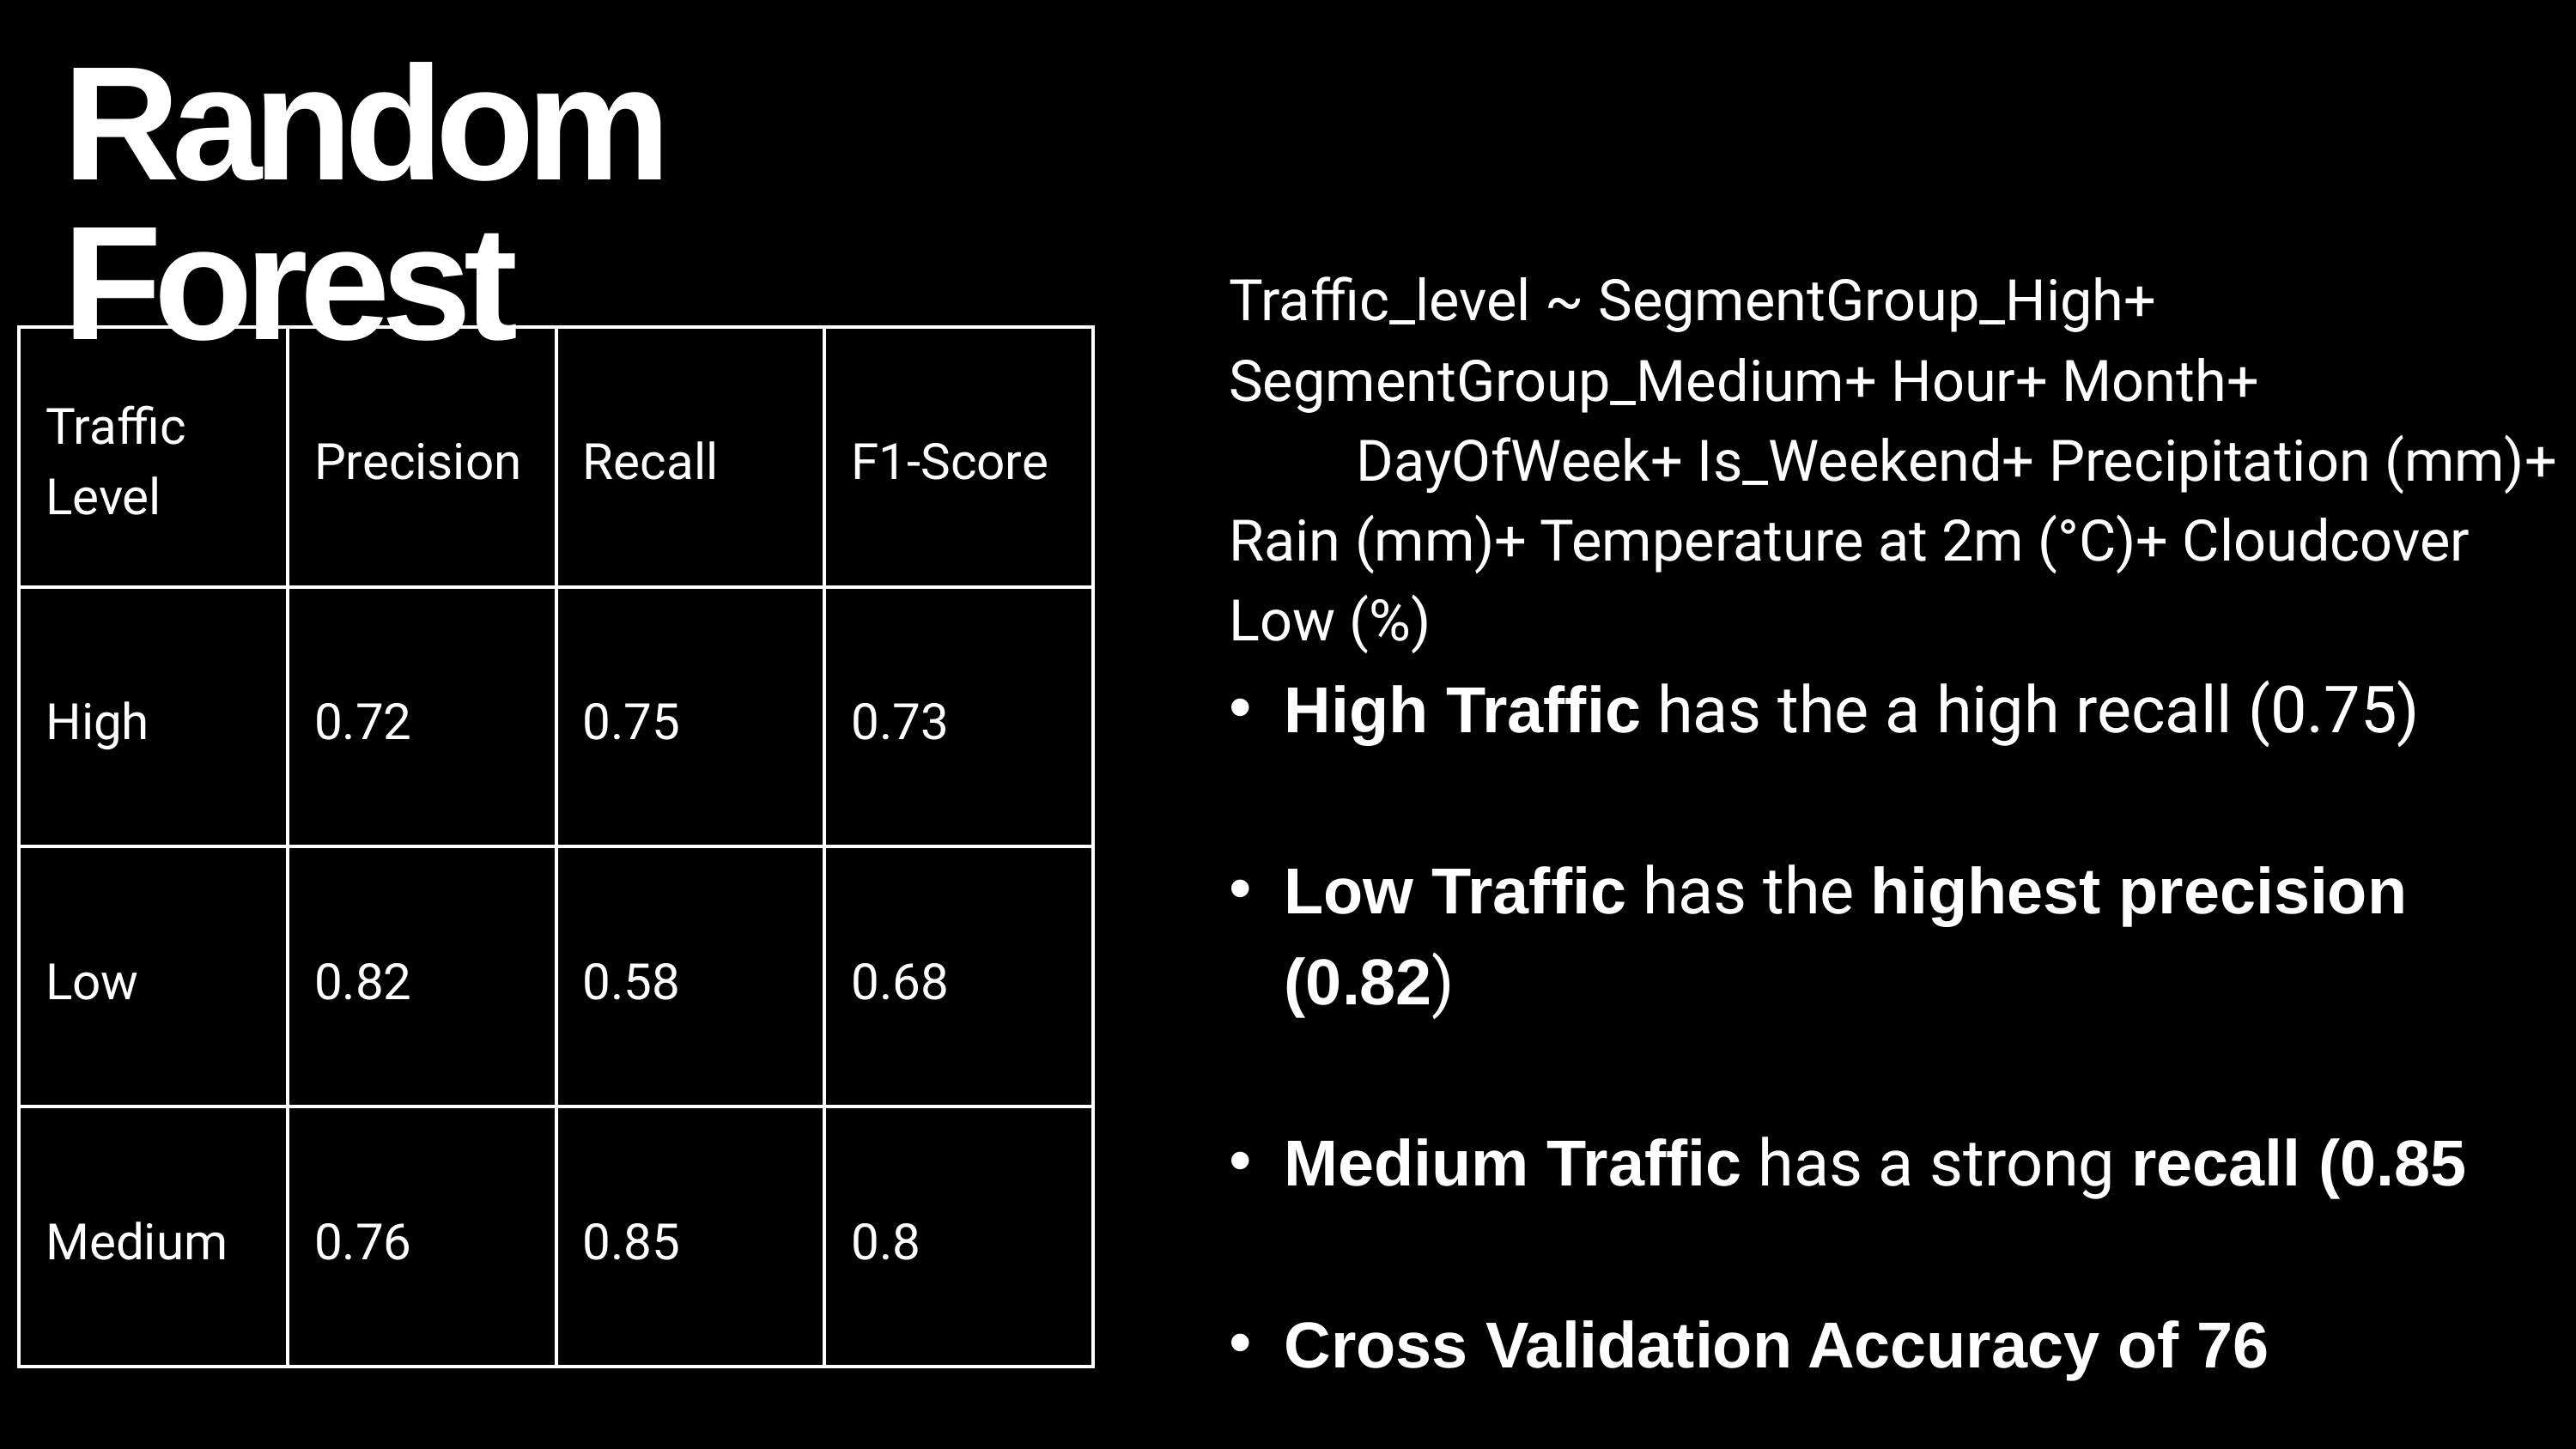

Random Forest
Traffic_level ~ SegmentGroup_High+ SegmentGroup_Medium+ Hour+ Month+                                DayOfWeek+ Is_Weekend+ Precipitation (mm)+ Rain (mm)+ Temperature at 2m (°C)+ Cloudcover Low (%)
| Traffic Level | Precision | Recall | F1-Score |
| --- | --- | --- | --- |
| High | 0.72 | 0.75 | 0.73 |
| Low | 0.82 | 0.58 | 0.68 |
| Medium | 0.76 | 0.85 | 0.8 |
High Traffic has the a high recall (0.75)

Low Traffic has the highest precision (0.82)

Medium Traffic has a strong recall (0.85

Cross Validation Accuracy of 76